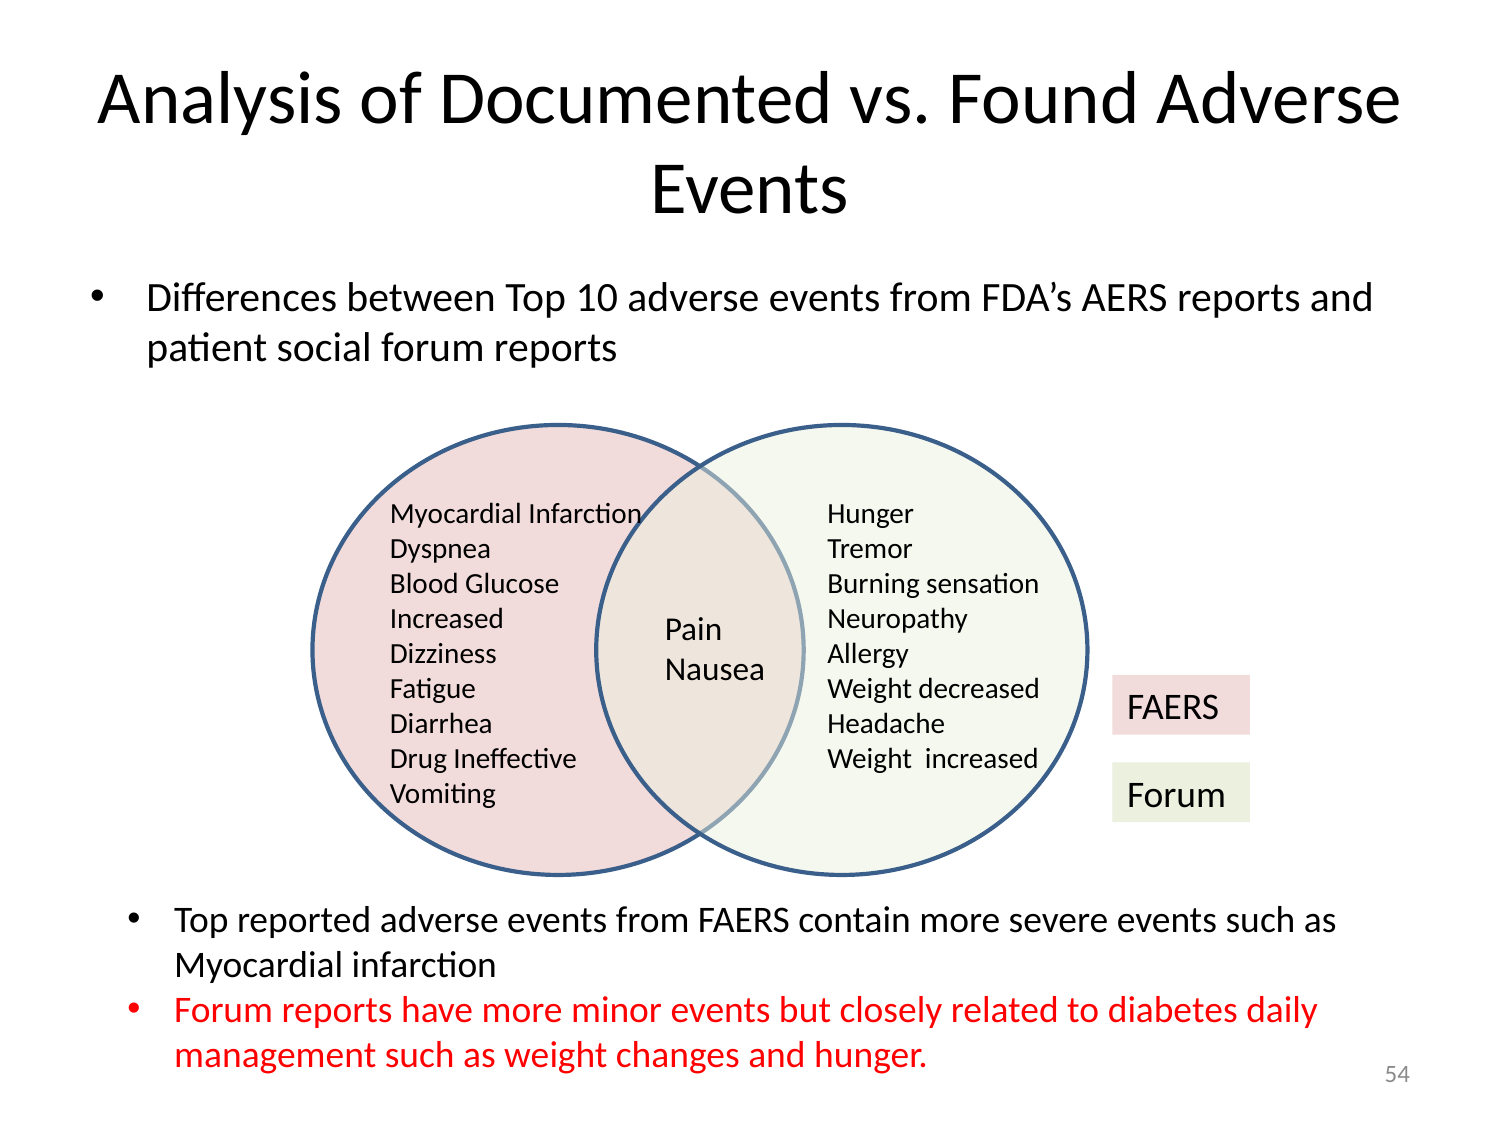

# Analysis of Documented vs. Found Adverse Events
Differences between Top 10 adverse events from FDA’s AERS reports and patient social forum reports

Myocardial Infarction
Dyspnea
Blood Glucose Increased
Dizziness
Fatigue
Diarrhea
Drug Ineffective
Vomiting
Hunger
Tremor
Burning sensation
Neuropathy
Allergy
Weight decreased
Headache
Weight  increased
Pain
Nausea
FAERS
Forum
Top reported adverse events from FAERS contain more severe events such as Myocardial infarction
Forum reports have more minor events but closely related to diabetes daily management such as weight changes and hunger.
54